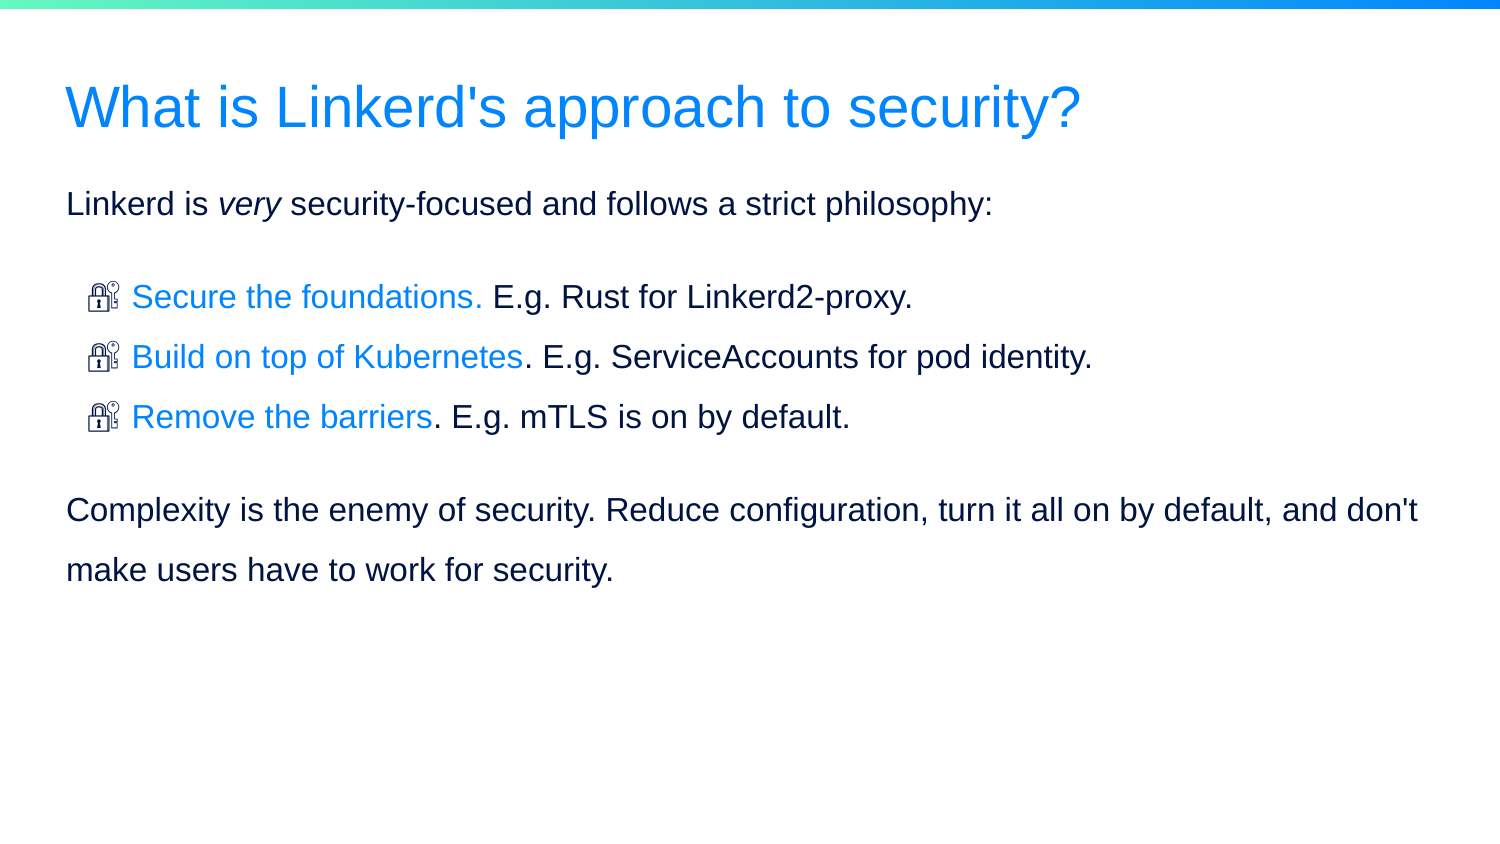

What is Linkerd's approach to security?
Linkerd is very security-focused and follows a strict philosophy:
Secure the foundations. E.g. Rust for Linkerd2-proxy.
Build on top of Kubernetes. E.g. ServiceAccounts for pod identity.
Remove the barriers. E.g. mTLS is on by default.
Complexity is the enemy of security. Reduce configuration, turn it all on by default, and don't make users have to work for security.